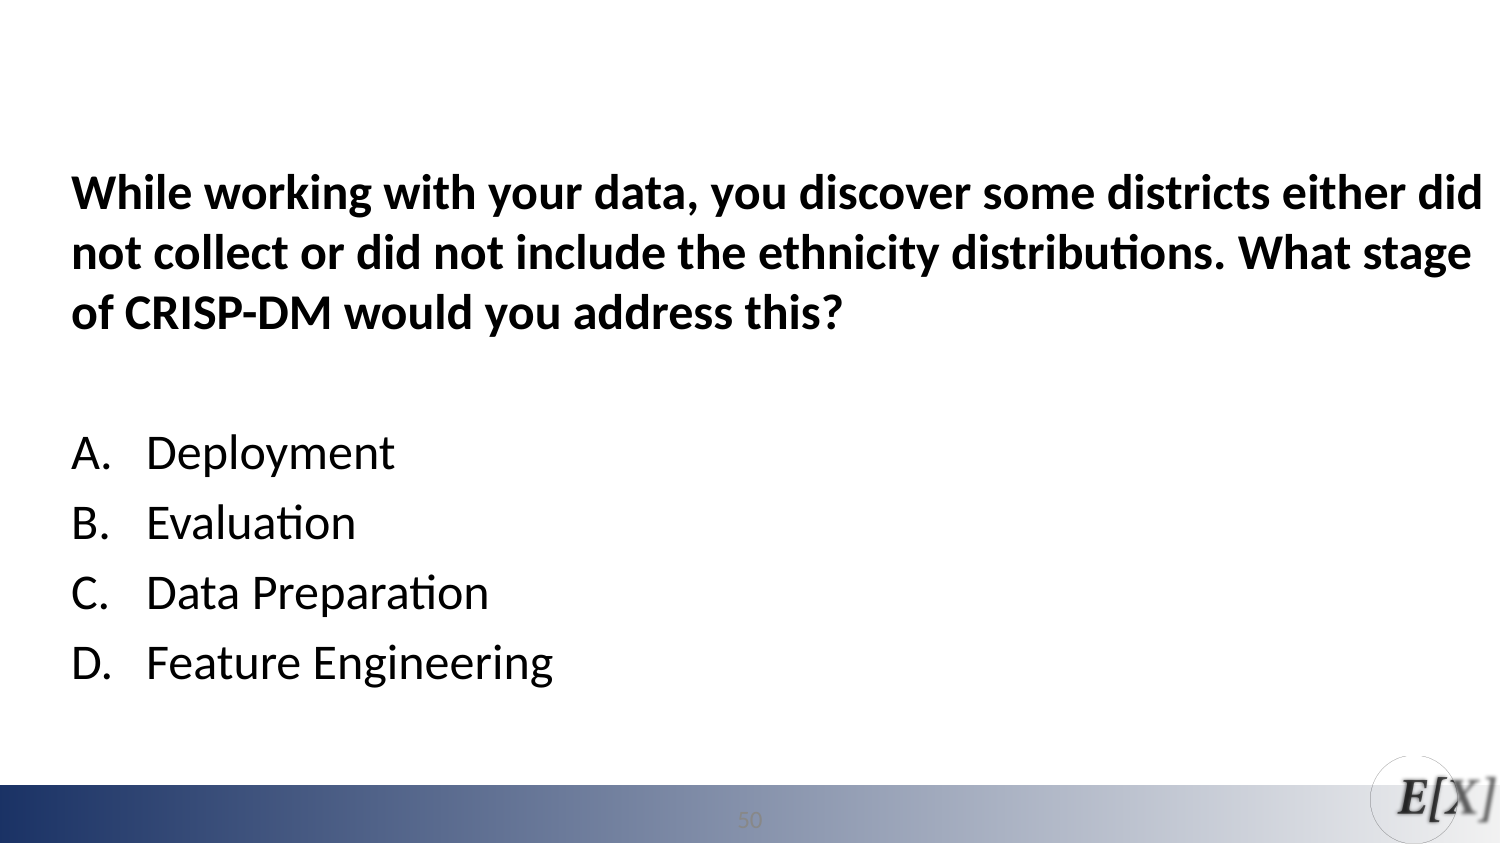

While working with your data, you discover some districts either did not collect or did not include the ethnicity distributions. What stage of CRISP-DM would you address this?

Deployment
Evaluation
Data Preparation
Feature Engineering

50